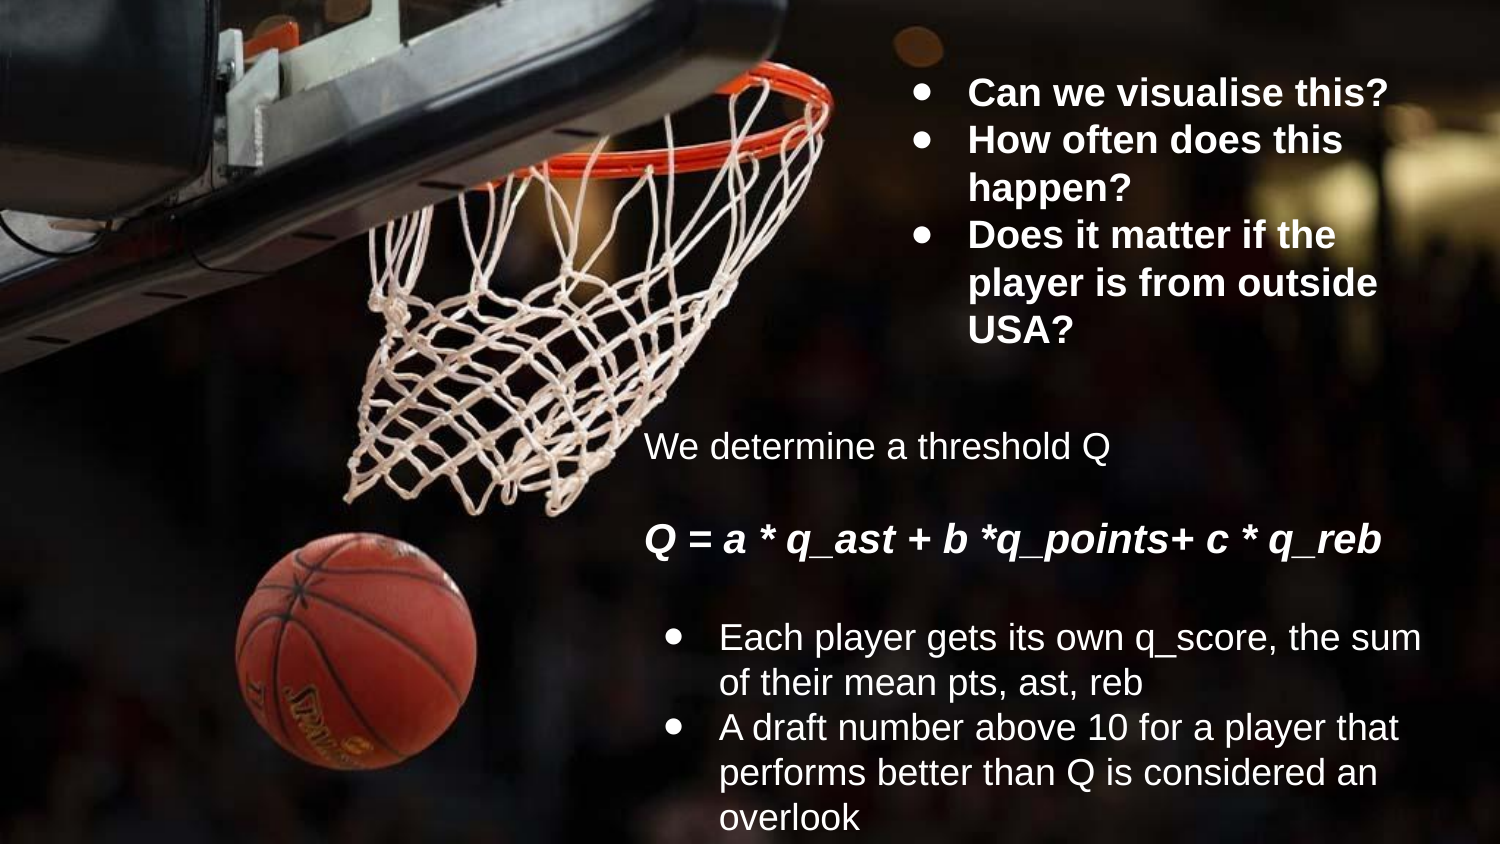

Can we visualise this?
How often does this happen?
Does it matter if the player is from outside USA?
We determine a threshold Q

Q = a * q_ast + b *q_points+ c * q_reb

Each player gets its own q_score, the sum of their mean pts, ast, reb
A draft number above 10 for a player that performs better than Q is considered an overlook